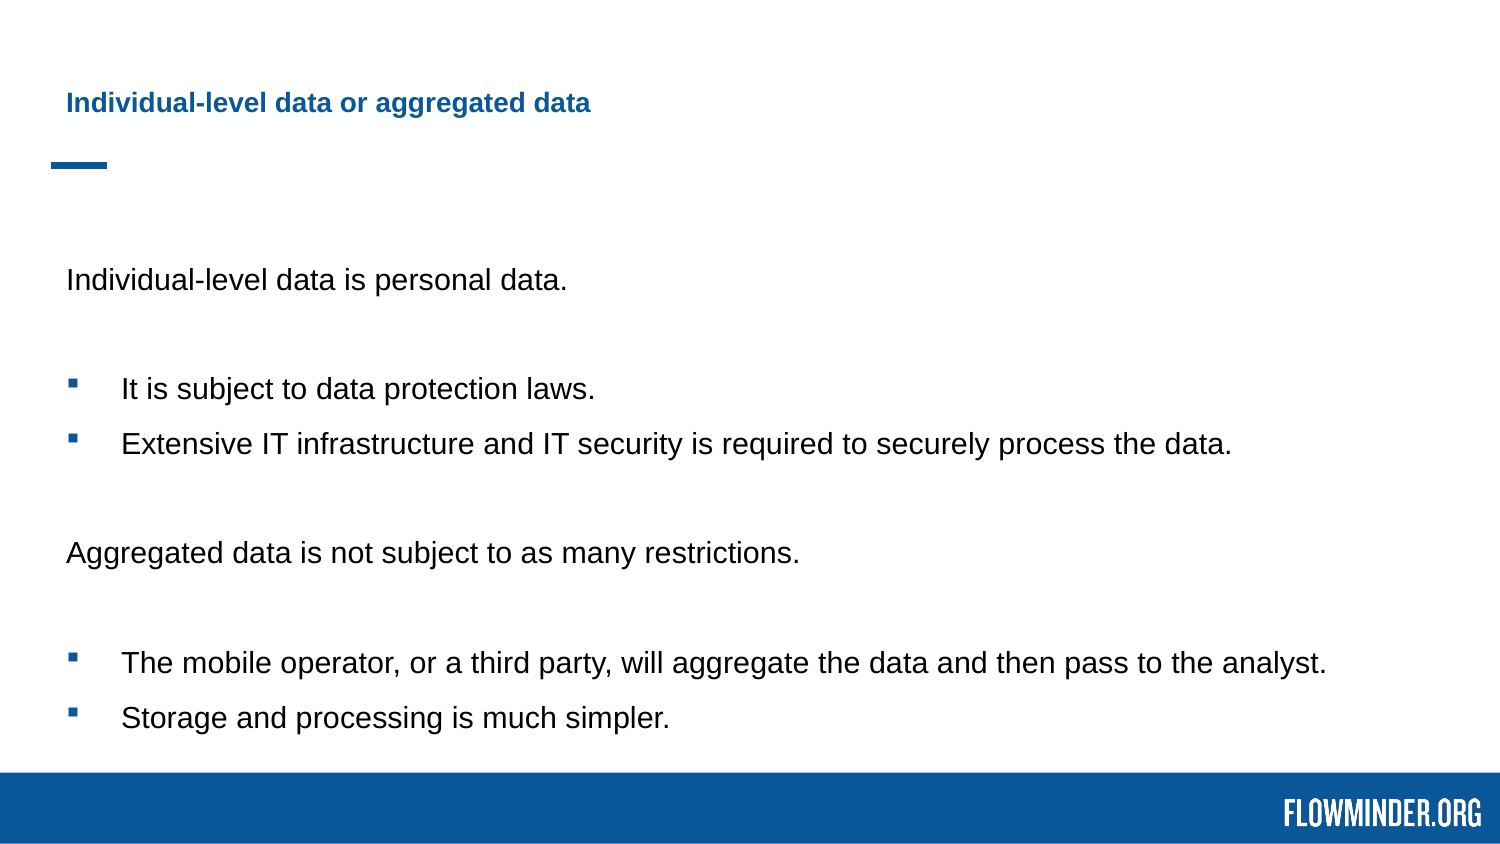

# Individual-level data or aggregated data
Individual-level data is personal data.

It is subject to data protection laws.
Extensive IT infrastructure and IT security is required to securely process the data.

Aggregated data is not subject to as many restrictions.

The mobile operator, or a third party, will aggregate the data and then pass to the analyst.
Storage and processing is much simpler.